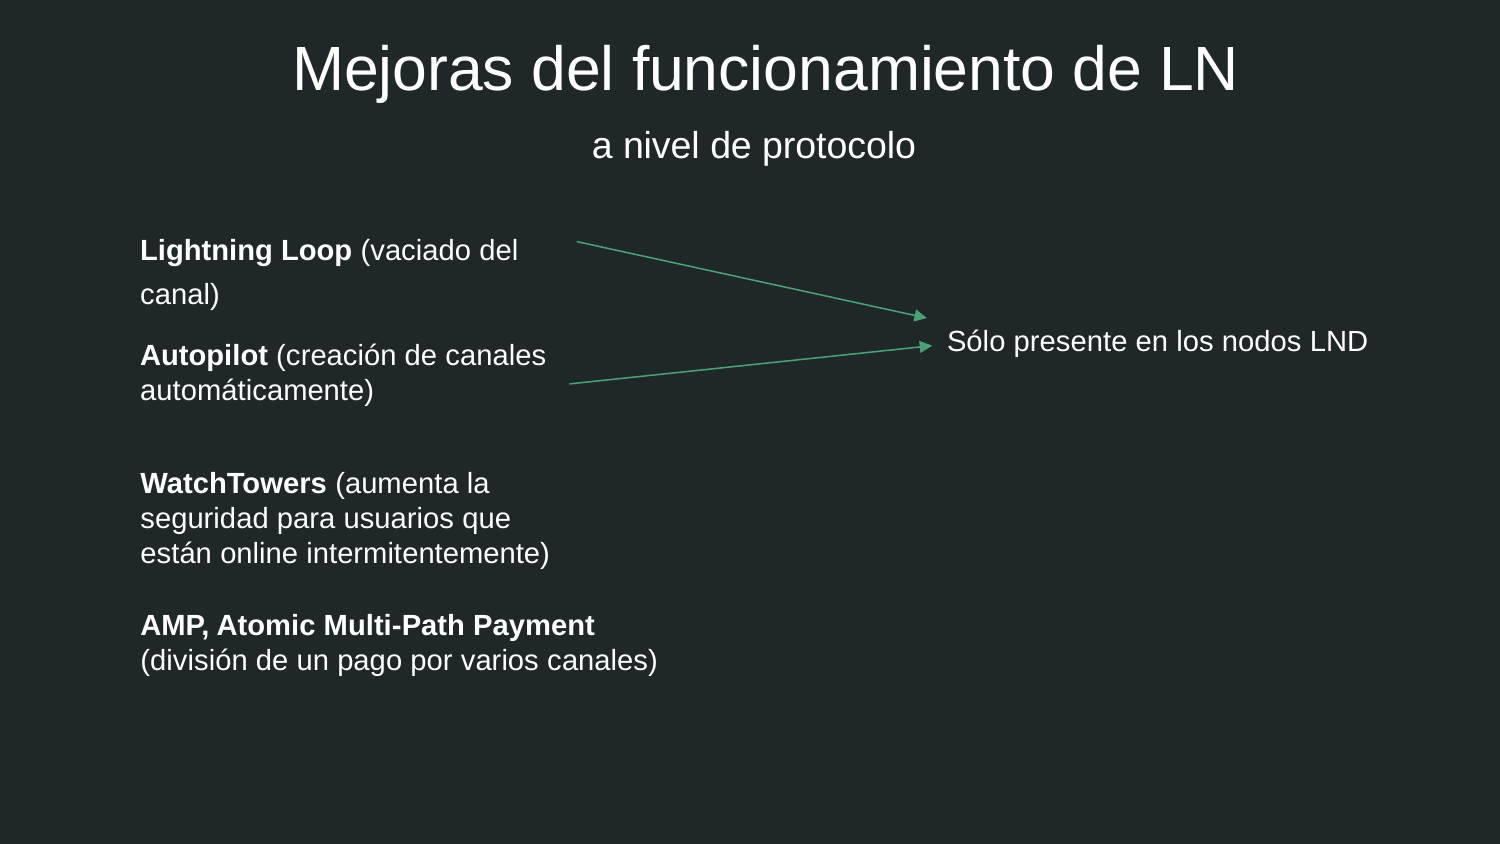

Mejoras del funcionamiento de LN
a nivel de protocolo
Lightning Loop (vaciado del canal)

Sólo presente en los nodos LND
Autopilot (creación de canales automáticamente)
WatchTowers (aumenta la seguridad para usuarios que están online intermitentemente)
AMP, Atomic Multi-Path Payment
(división de un pago por varios canales)